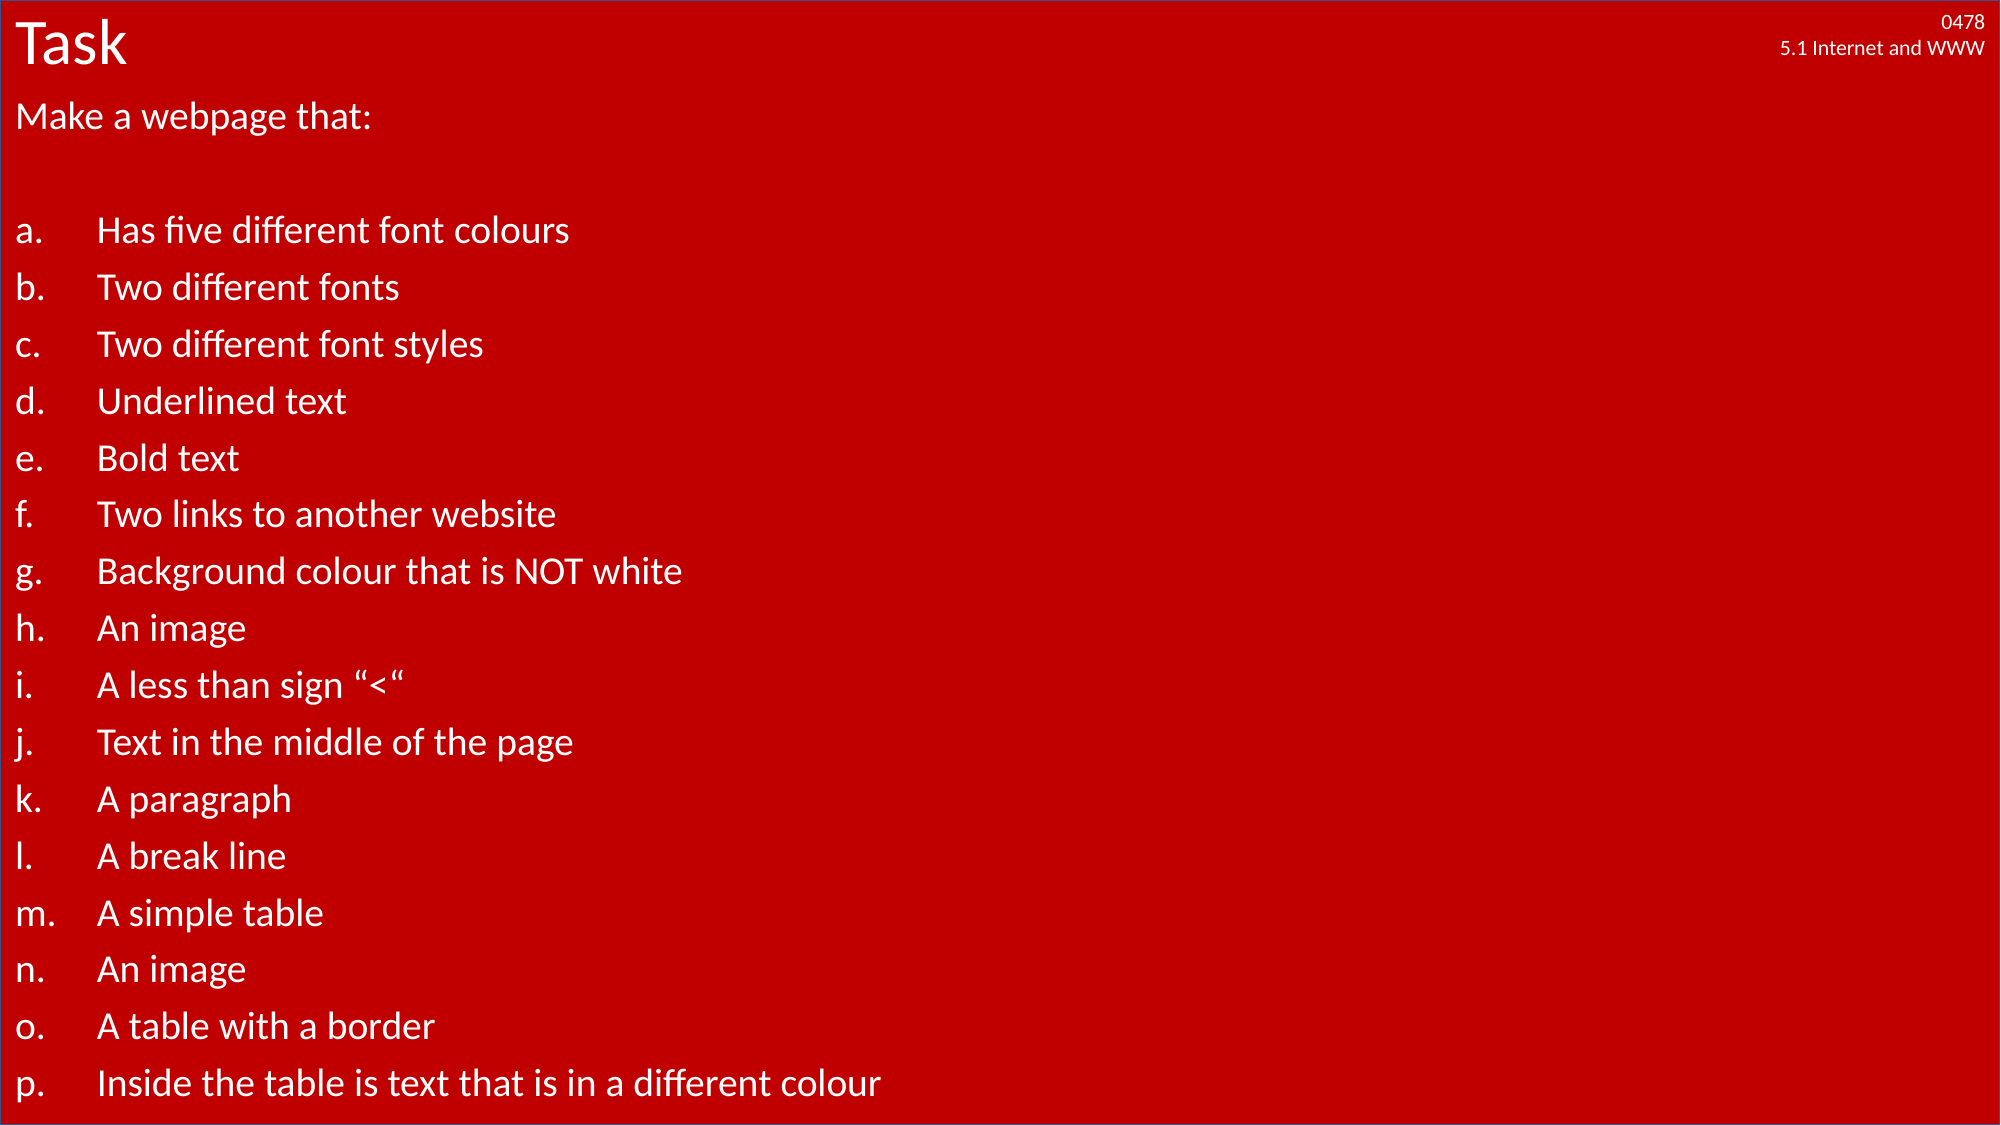

# Task
Make a webpage that:

Has five different font colours
Two different fonts
Two different font styles
Underlined text
Bold text
Two links to another website
Background colour that is NOT white
An image
A less than sign “<“
Text in the middle of the page
A paragraph
A break line
A simple table
An image
A table with a border
Inside the table is text that is in a different colour